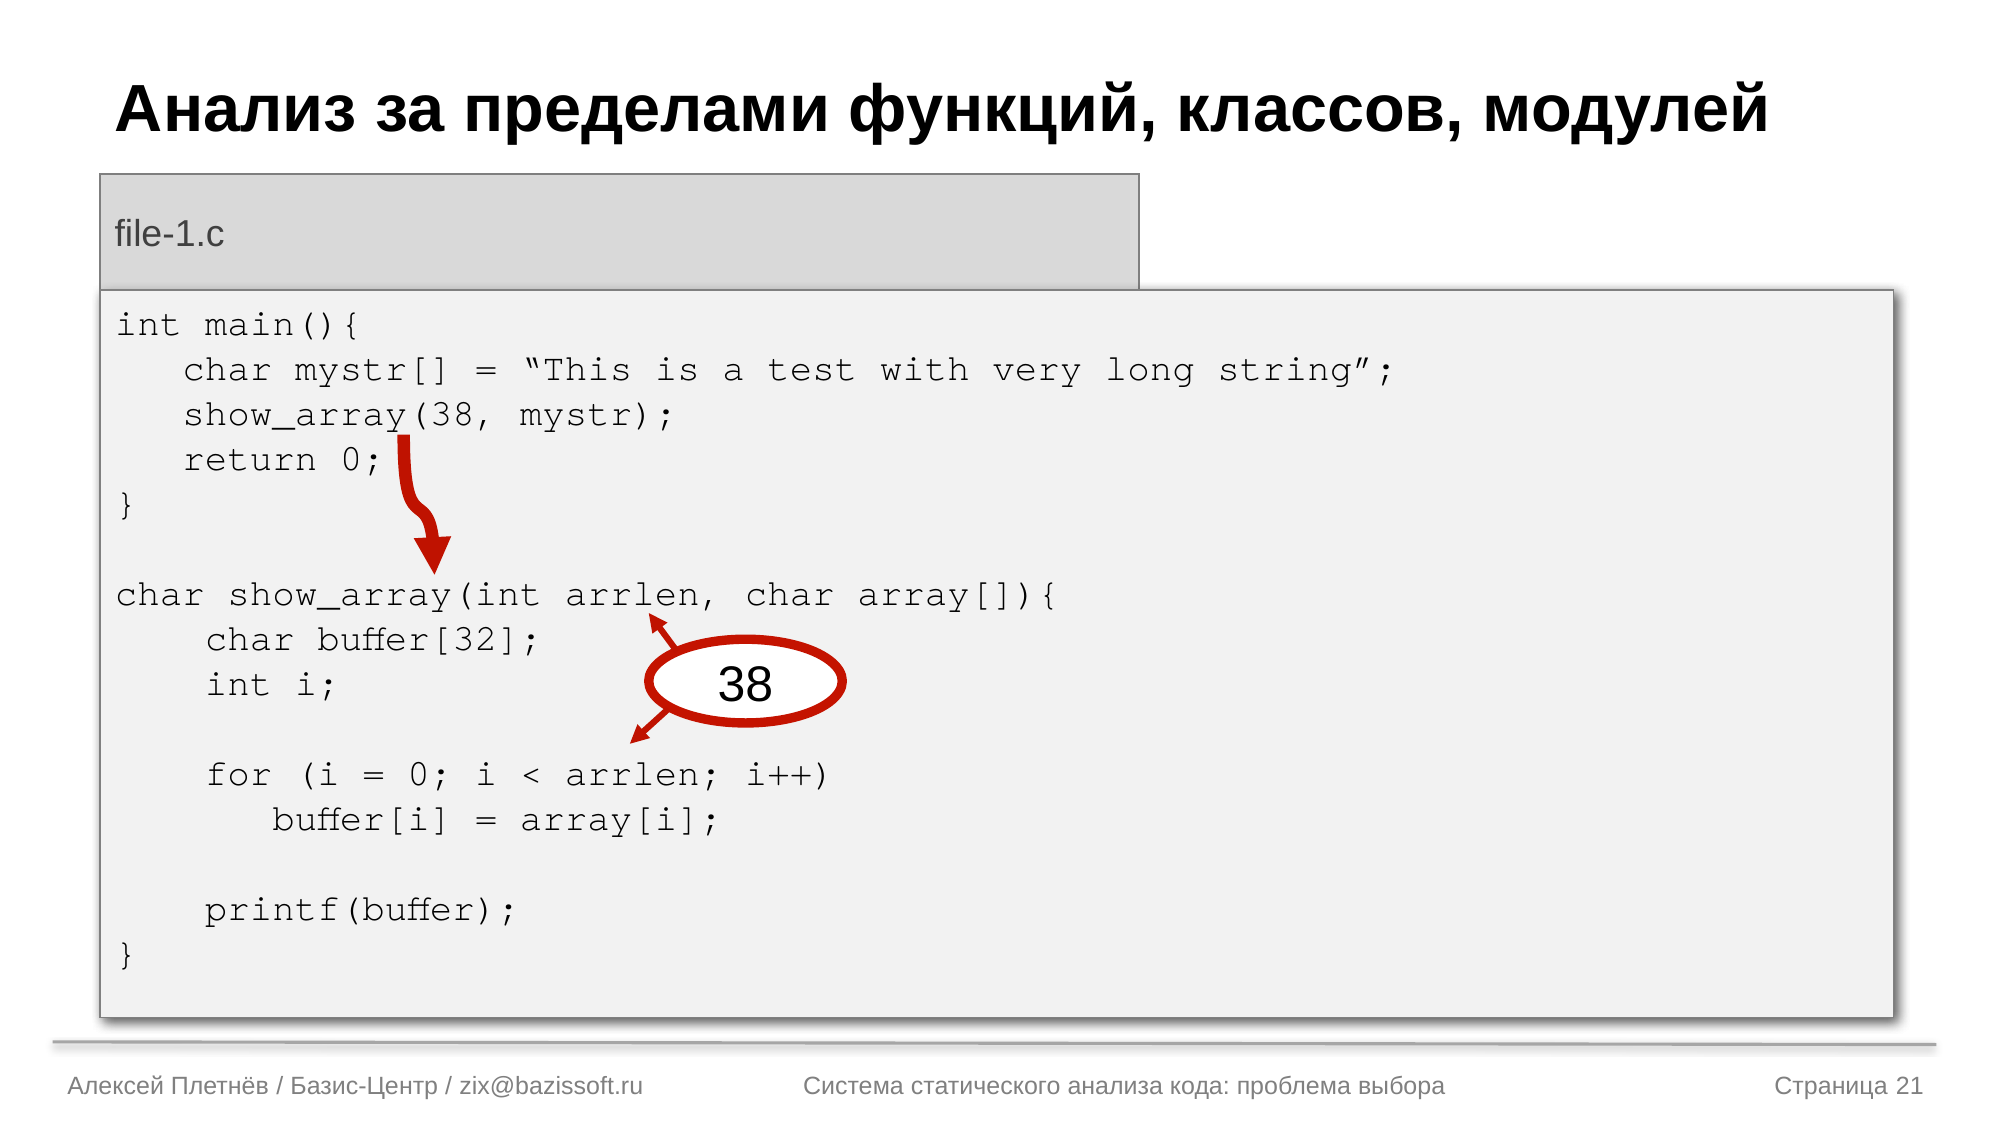

# Анализ за пределами функций, классов, модулей
file-1.c
int main(){
   char mystr[] = “This is a test”;
   show_array(14, mystr);
   return 0;
}

char show_array(int arrlen, char array[]){
    char buffer[32];
    int i;

    for (i = 0; i < arrlen; i++)
       buffer[i] = array[i];

    printf(buffer);
}
file-1.c
int main(){
   char mystr[] = “This is a test with very long string”;
   show_array(38, mystr);
   return 0;
}

char show_array(int arrlen, char array[]){
    char buffer[32];
    int i;

    for (i = 0; i < arrlen; i++)
       buffer[i] = array[i];

    printf(buffer);
}
38